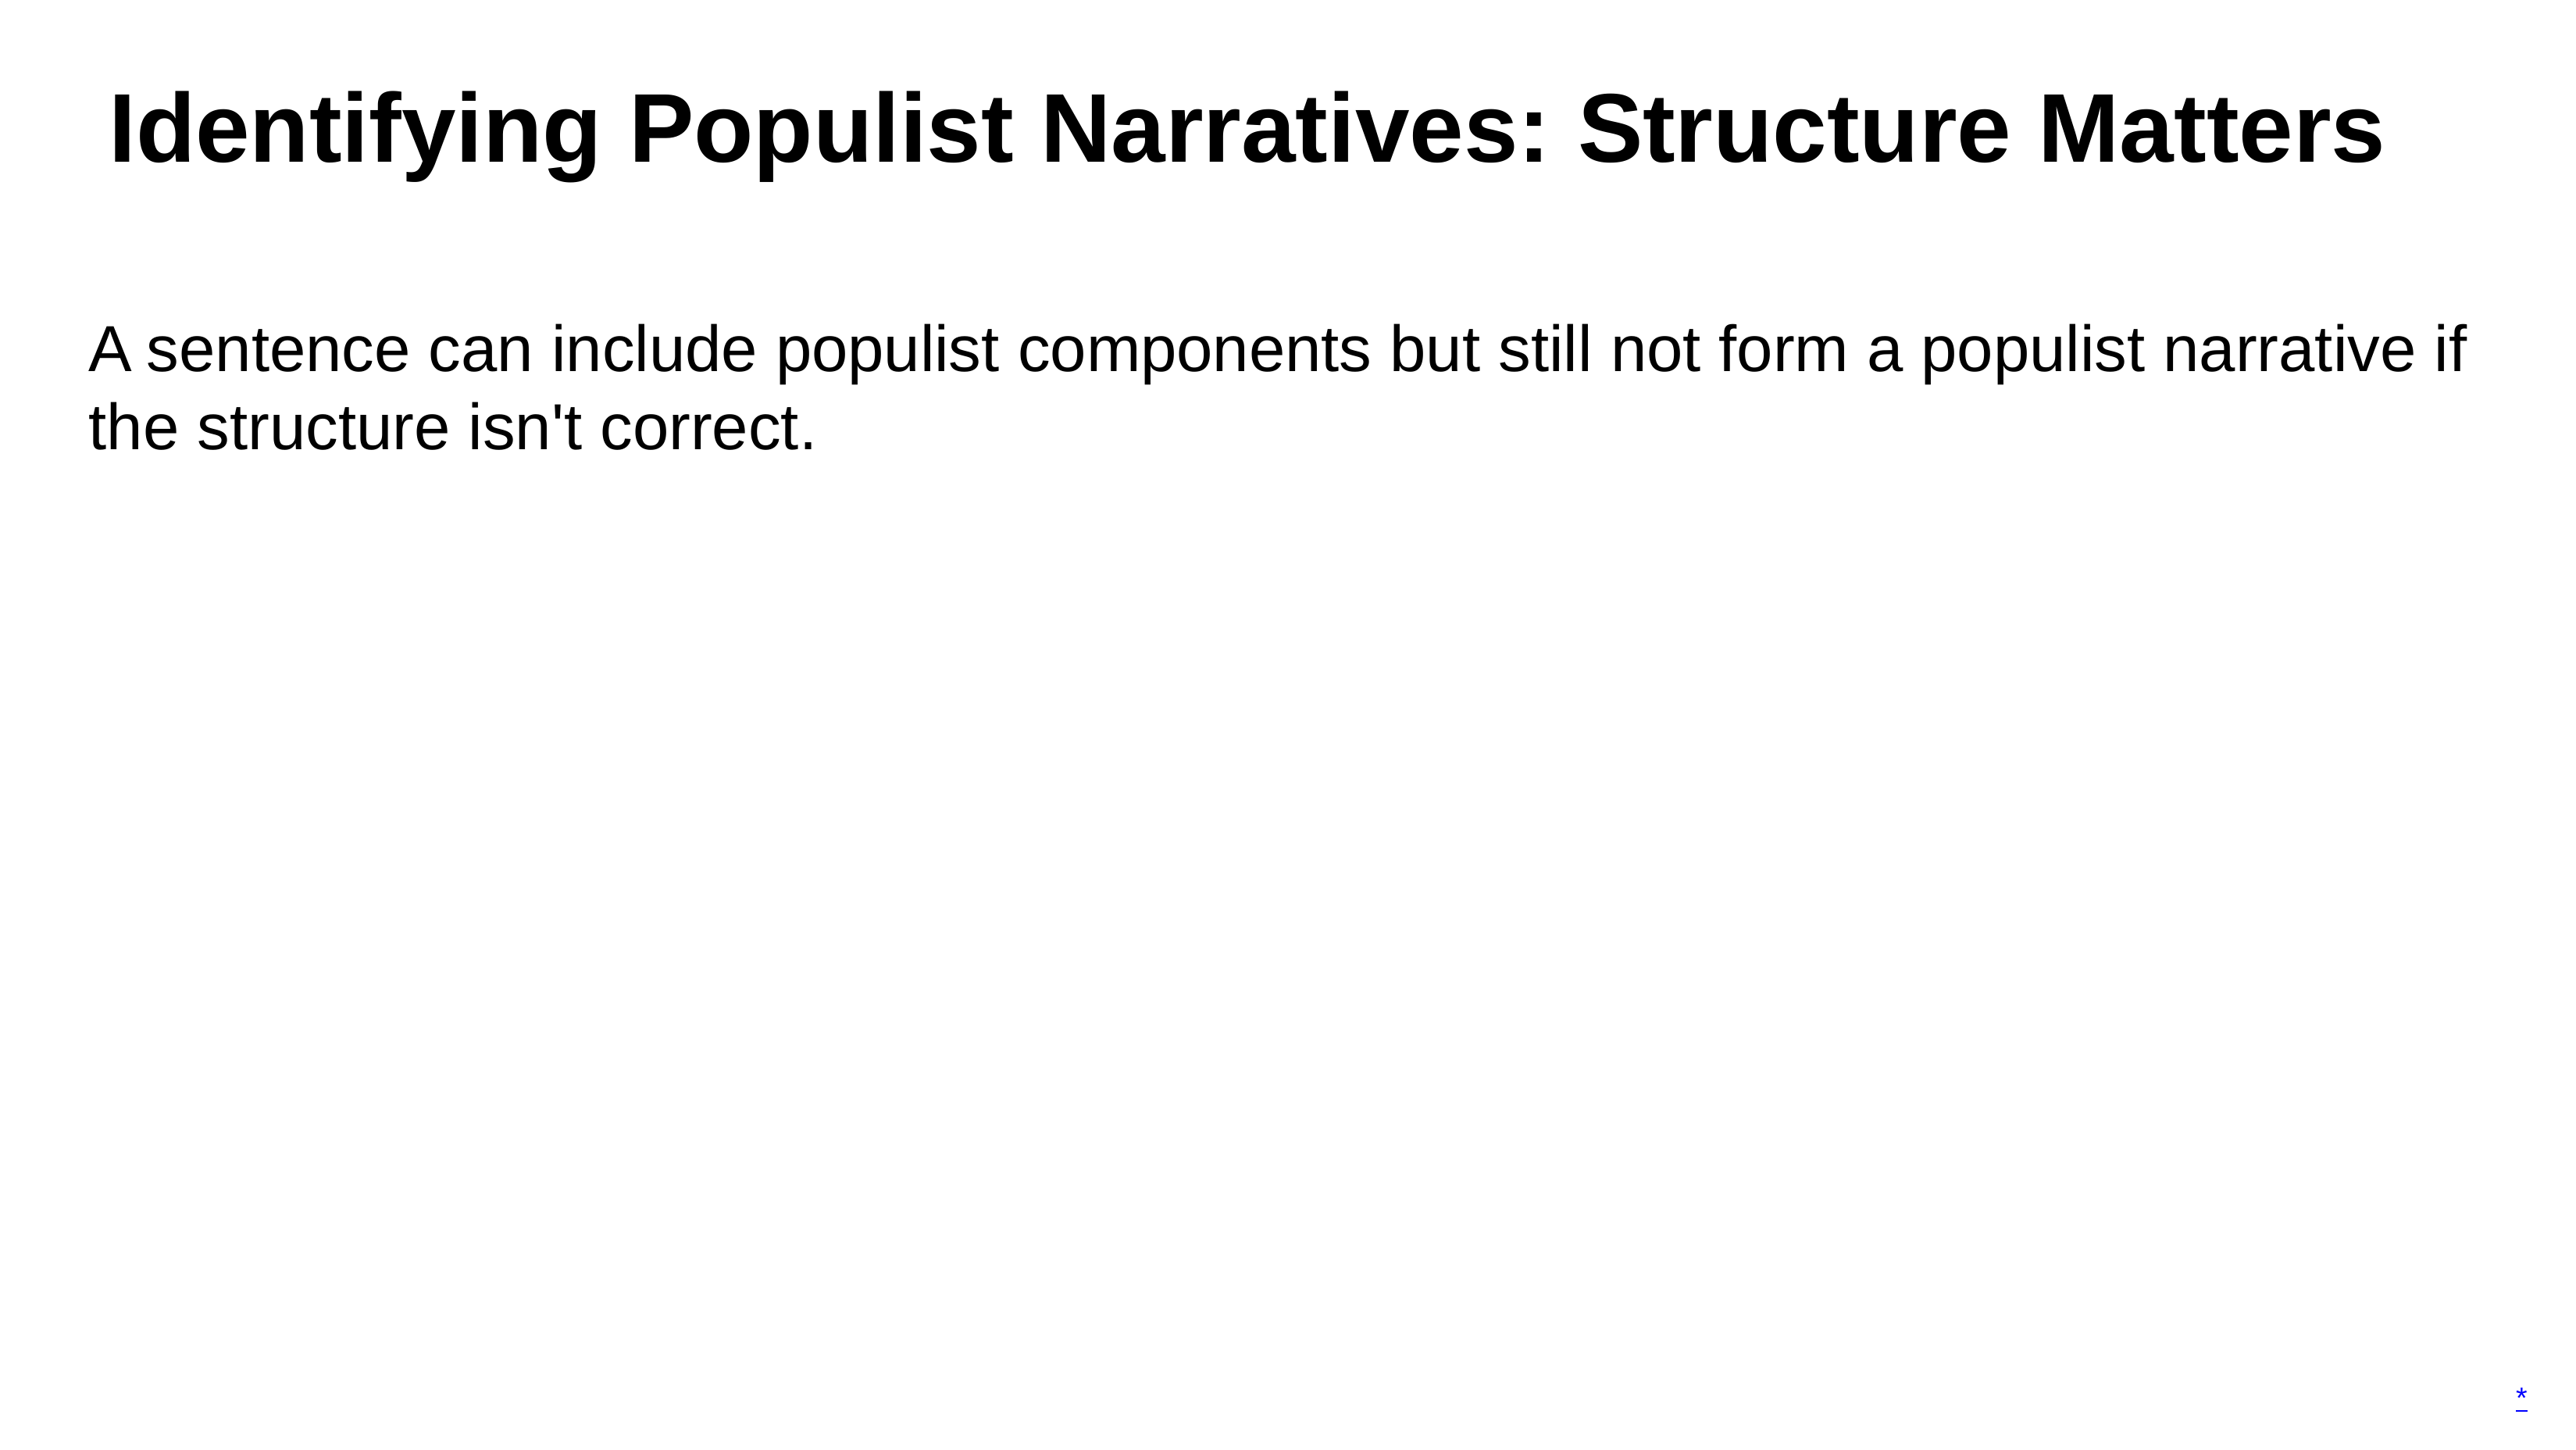

# Identifying Populist Narratives: Structure Matters
A sentence can include populist components but still not form a populist narrative if the structure isn't correct.

Example of a non-populist narrative:

(Contains populist elements but arranged incorrectly.)